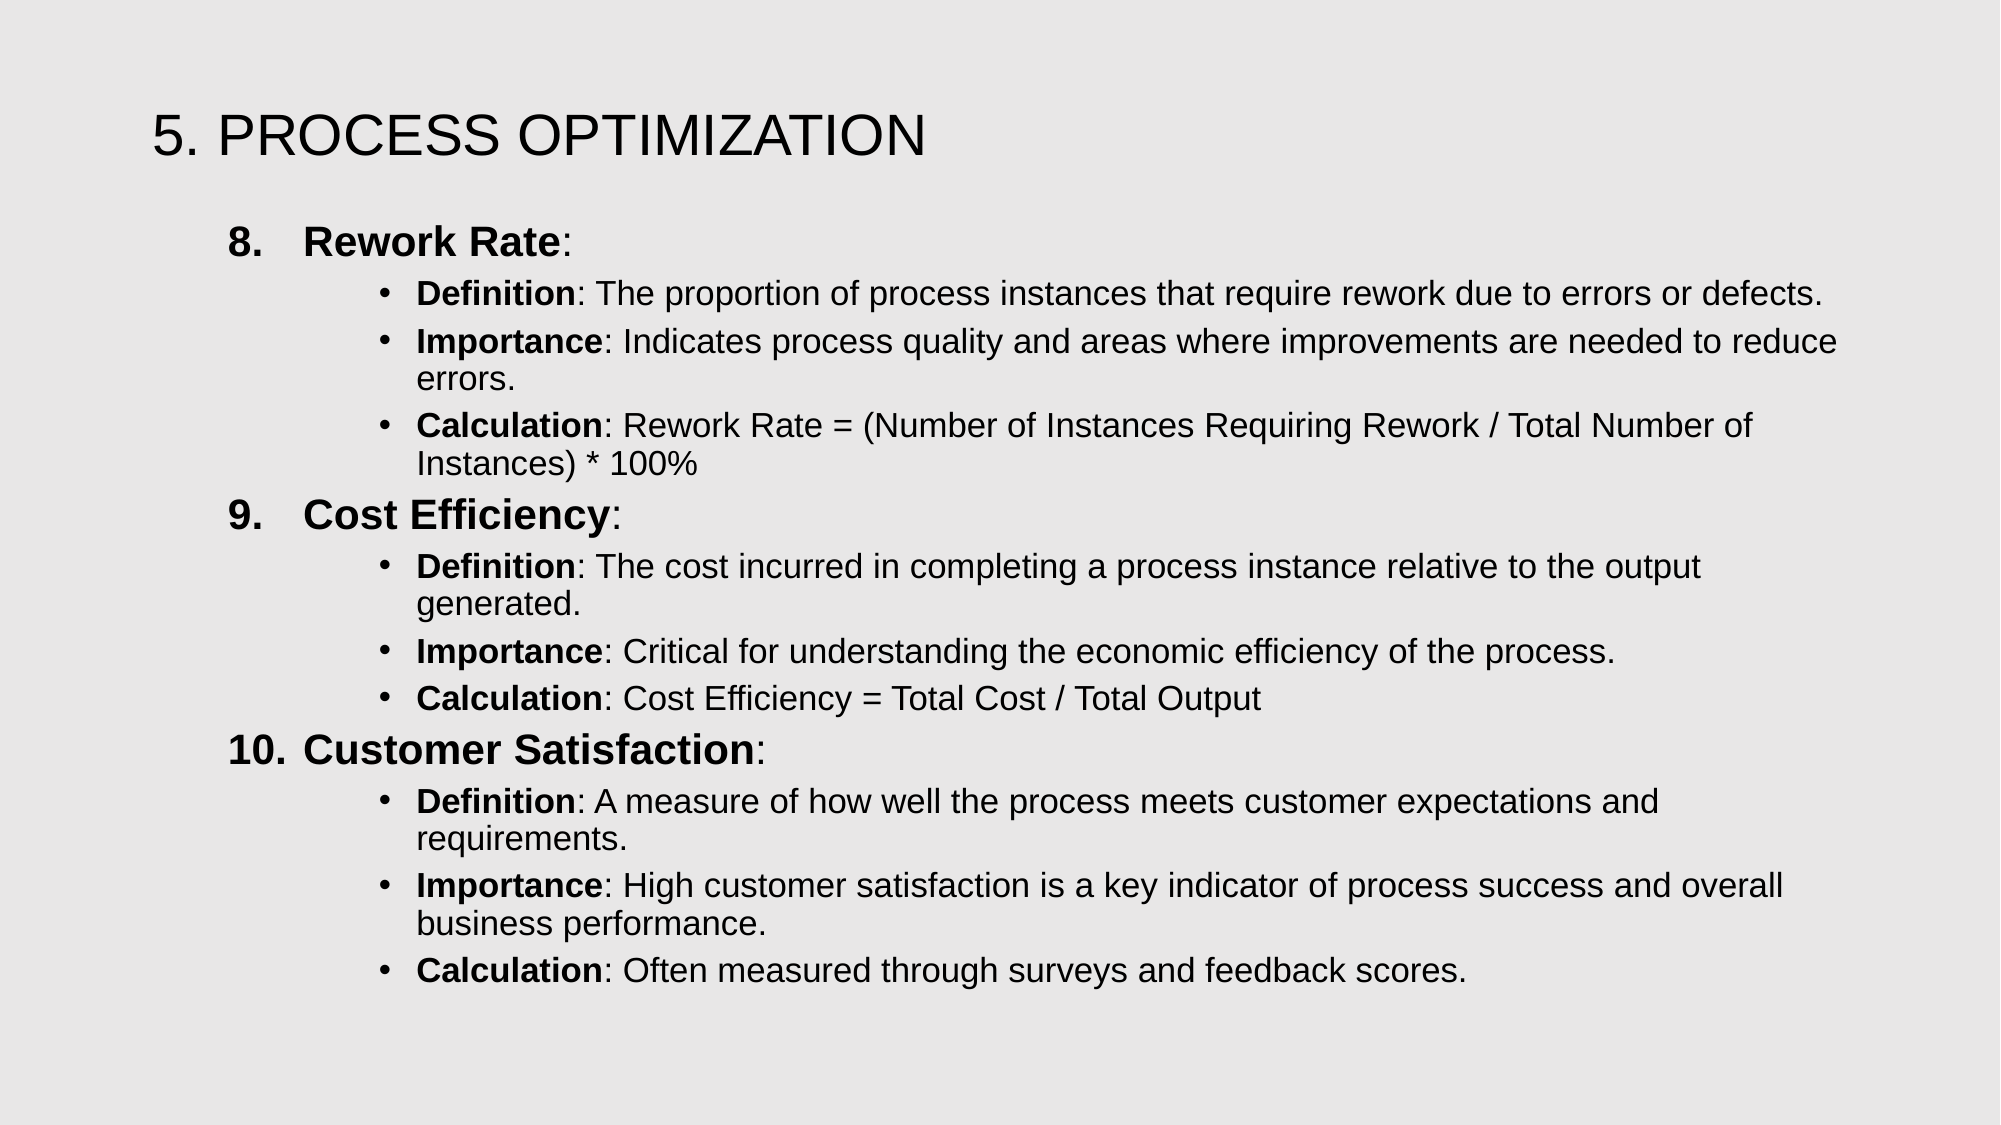

# 5. Process Optimization
Rework Rate:
Definition: The proportion of process instances that require rework due to errors or defects.
Importance: Indicates process quality and areas where improvements are needed to reduce errors.
Calculation: Rework Rate = (Number of Instances Requiring Rework / Total Number of Instances) * 100%
Cost Efficiency:
Definition: The cost incurred in completing a process instance relative to the output generated.
Importance: Critical for understanding the economic efficiency of the process.
Calculation: Cost Efficiency = Total Cost / Total Output
Customer Satisfaction:
Definition: A measure of how well the process meets customer expectations and requirements.
Importance: High customer satisfaction is a key indicator of process success and overall business performance.
Calculation: Often measured through surveys and feedback scores.